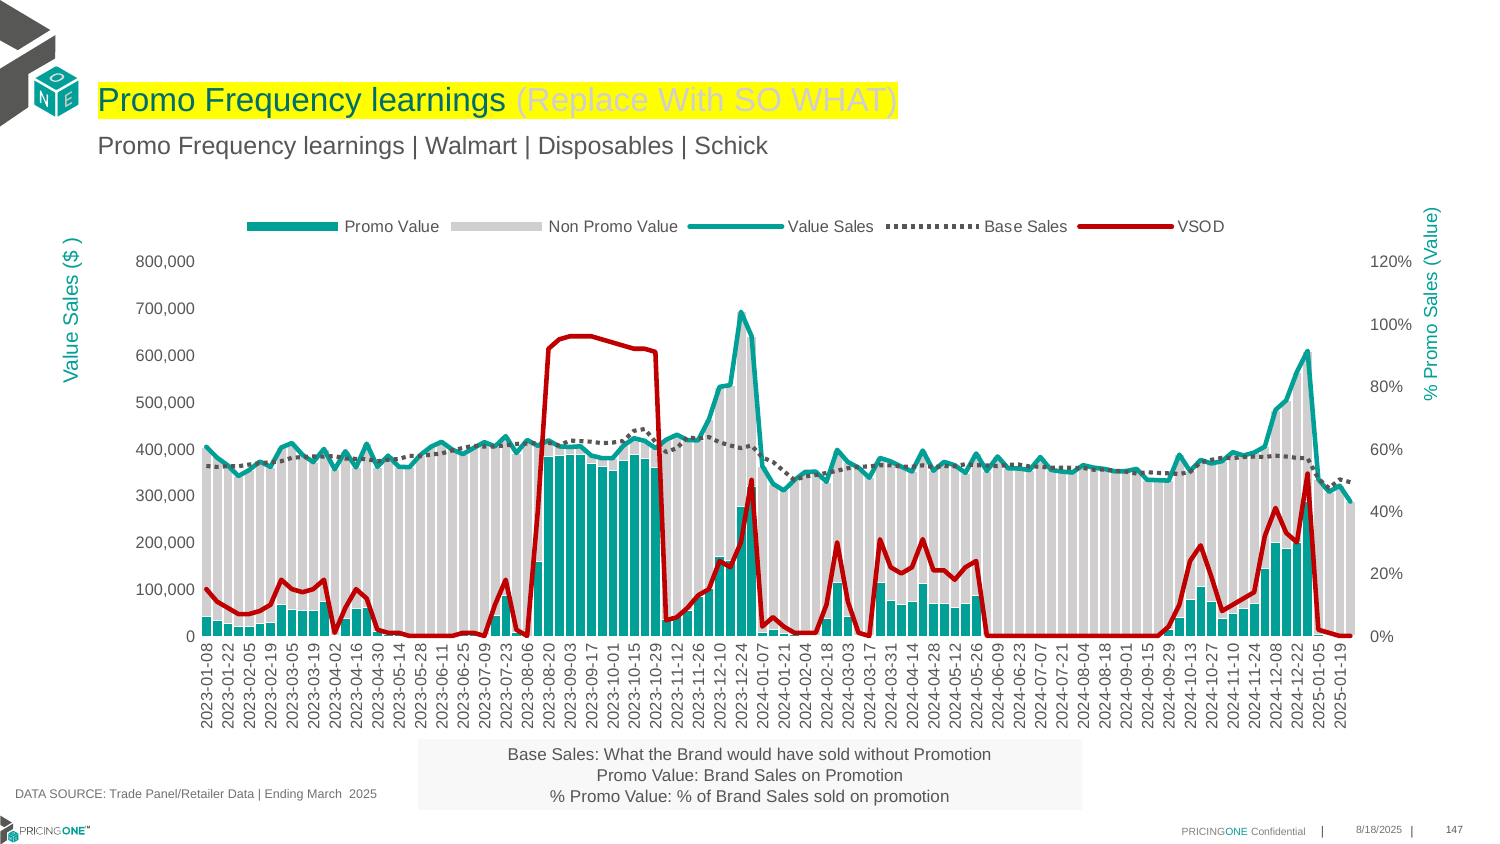

# Promo Frequency learnings (Replace With SO WHAT)
Promo Frequency learnings | Walmart | Disposables | Schick

### Chart

| Category | Promo Value | Non Promo Value | Value Sales | Base Sales | VSOD |
|---|---|---|---|---|---|
| 44934 | 42628.0 | 361339.0 | 403967.0 | 362951.0 | 0.15 |
| 44941 | 32802.0 | 348267.0 | 381069.0 | 361108.0 | 0.11 |
| 44948 | 27256.0 | 336976.0 | 364232.0 | 362673.0 | 0.09 |
| 44955 | 20787.0 | 320825.0 | 341612.0 | 362484.0 | 0.07 |
| 44962 | 20825.0 | 333488.0 | 354313.0 | 366123.0 | 0.07 |
| 44969 | 26522.0 | 345937.0 | 372459.0 | 368741.0 | 0.08 |
| 44976 | 30015.0 | 331027.0 | 361042.0 | 371037.0 | 0.1 |
| 44983 | 67174.0 | 335322.0 | 402496.0 | 373262.0 | 0.18 |
| 44990 | 55893.0 | 356179.0 | 412072.0 | 380605.0 | 0.15 |
| 44997 | 55685.0 | 331158.0 | 386843.0 | 382058.0 | 0.14 |
| 45004 | 54379.0 | 316885.0 | 371264.0 | 383337.0 | 0.15 |
| 45011 | 73708.0 | 325742.0 | 399450.0 | 382908.0 | 0.18 |
| 45018 | 1975.0 | 353910.0 | 355885.0 | 384340.0 | 0.01 |
| 45025 | 38234.0 | 356322.0 | 394556.0 | 378851.0 | 0.09 |
| 45032 | 59833.0 | 300251.0 | 360084.0 | 378237.0 | 0.15 |
| 45039 | 61077.0 | 349653.0 | 410730.0 | 377631.0 | 0.12 |
| 45046 | 9754.0 | 351457.0 | 361211.0 | 372988.0 | 0.02 |
| 45053 | 2816.0 | 382350.0 | 385166.0 | 376350.0 | 0.01 |
| 45060 | 2775.0 | 358516.0 | 361291.0 | 378043.0 | 0.01 |
| 45067 | 1705.0 | 358730.0 | 360435.0 | 384792.0 | 0.0 |
| 45074 | 1369.0 | 385008.0 | 386377.0 | 383937.0 | 0.0 |
| 45081 | 2180.0 | 401797.0 | 403977.0 | 387401.0 | 0.0 |
| 45088 | 2125.0 | 412553.0 | 414678.0 | 389668.0 | 0.0 |
| 45095 | 803.0 | 397248.0 | 398051.0 | 396285.0 | 0.0 |
| 45102 | 2754.0 | 385536.0 | 388290.0 | 401565.0 | 0.01 |
| 45109 | 3679.0 | 397955.0 | 401634.0 | 406209.0 | 0.01 |
| 45116 | 817.0 | 413078.0 | 413895.0 | 404495.0 | 0.0 |
| 45123 | 45016.0 | 359809.0 | 404825.0 | 404782.0 | 0.1 |
| 45130 | 87070.0 | 339699.0 | 426769.0 | 407151.0 | 0.18 |
| 45137 | 8099.0 | 382672.0 | 390771.0 | 410275.0 | 0.02 |
| 45144 | 342.0 | 418191.0 | 418533.0 | 410881.0 | 0.0 |
| 45151 | 159967.0 | 246338.0 | 406305.0 | 411777.0 | 0.4 |
| 45158 | 383878.0 | 33830.0 | 417708.0 | 412647.0 | 0.92 |
| 45165 | 385926.0 | 18910.0 | 404836.0 | 406991.0 | 0.95 |
| 45172 | 387201.0 | 16355.0 | 403556.0 | 417392.0 | 0.96 |
| 45179 | 387973.0 | 17154.0 | 405127.0 | 416052.0 | 0.96 |
| 45186 | 369603.0 | 15724.0 | 385327.0 | 414776.0 | 0.96 |
| 45193 | 362386.0 | 17402.0 | 379788.0 | 411750.0 | 0.95 |
| 45200 | 354421.0 | 25195.0 | 379616.0 | 412997.0 | 0.94 |
| 45207 | 376092.0 | 30281.0 | 406373.0 | 416322.0 | 0.93 |
| 45214 | 387460.0 | 34965.0 | 422425.0 | 438085.0 | 0.92 |
| 45221 | 379727.0 | 36921.0 | 416648.0 | 441952.0 | 0.92 |
| 45228 | 360804.0 | 40367.0 | 401171.0 | 414516.0 | 0.91 |
| 45235 | 36320.0 | 382499.0 | 418819.0 | 392726.0 | 0.05 |
| 45242 | 43639.0 | 386236.0 | 429875.0 | 401085.0 | 0.06 |
| 45249 | 55831.0 | 362534.0 | 418365.0 | 424396.0 | 0.09 |
| 45256 | 83752.0 | 334080.0 | 417832.0 | 421355.0 | 0.13 |
| 45263 | 101123.0 | 361103.0 | 462226.0 | 424738.0 | 0.15 |
| 45270 | 170843.0 | 361113.0 | 531956.0 | 413591.0 | 0.24 |
| 45277 | 161549.0 | 374213.0 | 535762.0 | 406878.0 | 0.22 |
| 45284 | 277060.0 | 415299.0 | 692359.0 | 401227.0 | 0.3 |
| 45291 | 318873.0 | 321245.0 | 640118.0 | 406839.0 | 0.5 |
| 45298 | 7941.0 | 355141.0 | 363082.0 | 381277.0 | 0.03 |
| 45305 | 13646.0 | 311361.0 | 325007.0 | 371584.0 | 0.06 |
| 45312 | 5922.0 | 304778.0 | 310700.0 | 352264.0 | 0.03 |
| 45319 | 2623.0 | 330437.0 | 333060.0 | 332882.0 | 0.01 |
| 45326 | 1878.0 | 348414.0 | 350292.0 | 340678.0 | 0.01 |
| 45333 | 2035.0 | 348829.0 | 350864.0 | 343785.0 | 0.01 |
| 45340 | 37369.0 | 291943.0 | 329312.0 | 348065.0 | 0.1 |
| 45347 | 113790.0 | 283770.0 | 397560.0 | 352945.0 | 0.3 |
| 45354 | 41119.0 | 330325.0 | 371444.0 | 358284.0 | 0.11 |
| 45361 | 1961.0 | 357651.0 | 359612.0 | 361081.0 | 0.01 |
| 45368 | 1091.0 | 336754.0 | 337845.0 | 362276.0 | 0.0 |
| 45375 | 114890.0 | 265432.0 | 380322.0 | 364638.0 | 0.31 |
| 45382 | 76066.0 | 296721.0 | 372787.0 | 364377.0 | 0.22 |
| 45389 | 68088.0 | 293617.0 | 361705.0 | 361733.0 | 0.2 |
| 45396 | 73937.0 | 277351.0 | 351288.0 | 361289.0 | 0.22 |
| 45403 | 113434.0 | 282626.0 | 396060.0 | 364500.0 | 0.31 |
| 45410 | 69373.0 | 283504.0 | 352877.0 | 360501.0 | 0.21 |
| 45417 | 70594.0 | 301249.0 | 371843.0 | 362895.0 | 0.21 |
| 45424 | 61619.0 | 302991.0 | 364610.0 | 362326.0 | 0.18 |
| 45431 | 70200.0 | 278347.0 | 348547.0 | 366872.0 | 0.22 |
| 45438 | 86091.0 | 303601.0 | 389692.0 | 364699.0 | 0.24 |
| 45445 | 629.0 | 351703.0 | 352332.0 | 364327.0 | 0.0 |
| 45452 | 883.0 | 382362.0 | 383245.0 | 362717.0 | 0.0 |
| 45459 | 1093.0 | 356831.0 | 357924.0 | 365331.0 | 0.0 |
| 45466 | 1774.0 | 355925.0 | 357699.0 | 366152.0 | 0.0 |
| 45473 | 724.0 | 353581.0 | 354305.0 | 361971.0 | 0.0 |
| 45480 | 1595.0 | 380620.0 | 382215.0 | 361519.0 | 0.0 |
| 45487 | 1308.0 | 353302.0 | 354610.0 | 359216.0 | 0.0 |
| 45494 | 1173.0 | 349918.0 | 351091.0 | 359388.0 | 0.0 |
| 45501 | 1189.0 | 347991.0 | 349180.0 | 359256.0 | 0.0 |
| 45508 | 1017.0 | 363798.0 | 364815.0 | 358855.0 | 0.0 |
| 45515 | 1031.0 | 358383.0 | 359414.0 | 355107.0 | 0.0 |
| 45522 | 1969.0 | 354662.0 | 356631.0 | 355381.0 | 0.0 |
| 45529 | 687.0 | 350662.0 | 351349.0 | 353078.0 | 0.0 |
| 45536 | 1041.0 | 350954.0 | 351995.0 | 350996.0 | 0.0 |
| 45543 | 708.0 | 356156.0 | 356864.0 | 346874.0 | 0.0 |
| 45550 | 841.0 | 332720.0 | 333561.0 | 349794.0 | 0.0 |
| 45557 | 711.0 | 331967.0 | 332678.0 | 348224.0 | 0.0 |
| 45564 | 14795.0 | 316884.0 | 331679.0 | 347344.0 | 0.03 |
| 45571 | 39341.0 | 347841.0 | 387182.0 | 345920.0 | 0.1 |
| 45578 | 78889.0 | 273373.0 | 352262.0 | 350101.0 | 0.24 |
| 45585 | 105227.0 | 270767.0 | 375994.0 | 370938.0 | 0.29 |
| 45592 | 73897.0 | 294533.0 | 368430.0 | 376117.0 | 0.19 |
| 45599 | 37830.0 | 335538.0 | 373368.0 | 380472.0 | 0.08 |
| 45606 | 48221.0 | 344462.0 | 392683.0 | 379797.0 | 0.1 |
| 45613 | 59032.0 | 326396.0 | 385428.0 | 382321.0 | 0.12 |
| 45620 | 68742.0 | 322897.0 | 391639.0 | 383087.0 | 0.14 |
| 45627 | 144667.0 | 259799.0 | 404466.0 | 382319.0 | 0.32 |
| 45634 | 199436.0 | 283362.0 | 482798.0 | 385024.0 | 0.41 |
| 45641 | 186682.0 | 316565.0 | 503247.0 | 383192.0 | 0.33 |
| 45648 | 200065.0 | 363959.0 | 564024.0 | 380204.0 | 0.3 |
| 45655 | 288027.0 | 321048.0 | 609075.0 | 379511.0 | 0.52 |
| 45662 | 3827.0 | 330818.0 | 334645.0 | 335951.0 | 0.02 |
| 45669 | 1214.0 | 306518.0 | 307732.0 | 315411.0 | 0.01 |
| 45676 | 452.0 | 320360.0 | 320812.0 | 334484.0 | 0.0 |
| 45683 | 790.0 | 286162.0 | 286952.0 | 328482.0 | 0.0 |
% Promo Sales (Value)
Value Sales ($ )
Base Sales: What the Brand would have sold without Promotion
Promo Value: Brand Sales on Promotion
% Promo Value: % of Brand Sales sold on promotion
DATA SOURCE: Trade Panel/Retailer Data | Ending March  2025

8/18/2025
147